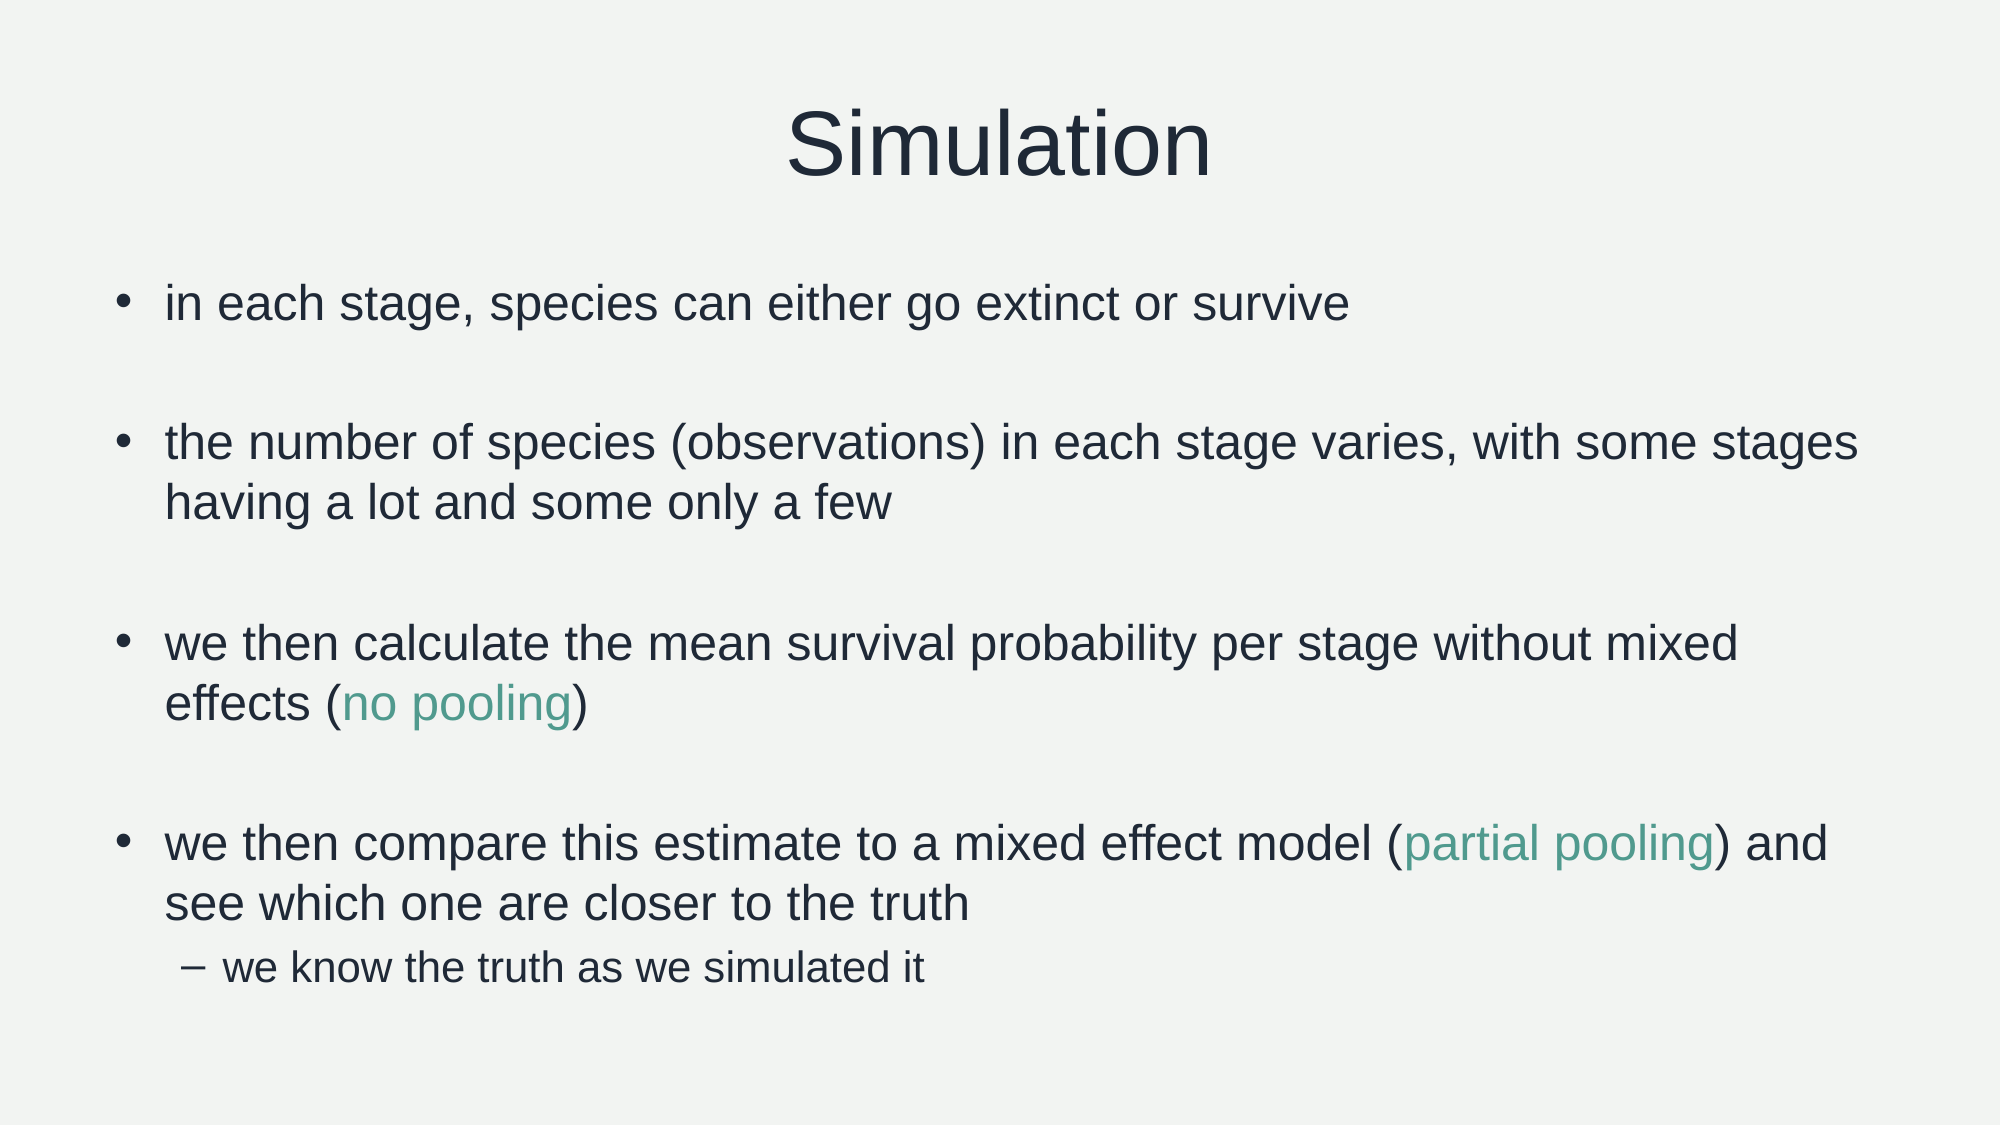

# Simulation
in each stage, species can either go extinct or survive

the number of species (observations) in each stage varies, with some stages having a lot and some only a few

we then calculate the mean survival probability per stage without mixed effects (no pooling)

we then compare this estimate to a mixed effect model (partial pooling) and see which one are closer to the truth
we know the truth as we simulated it